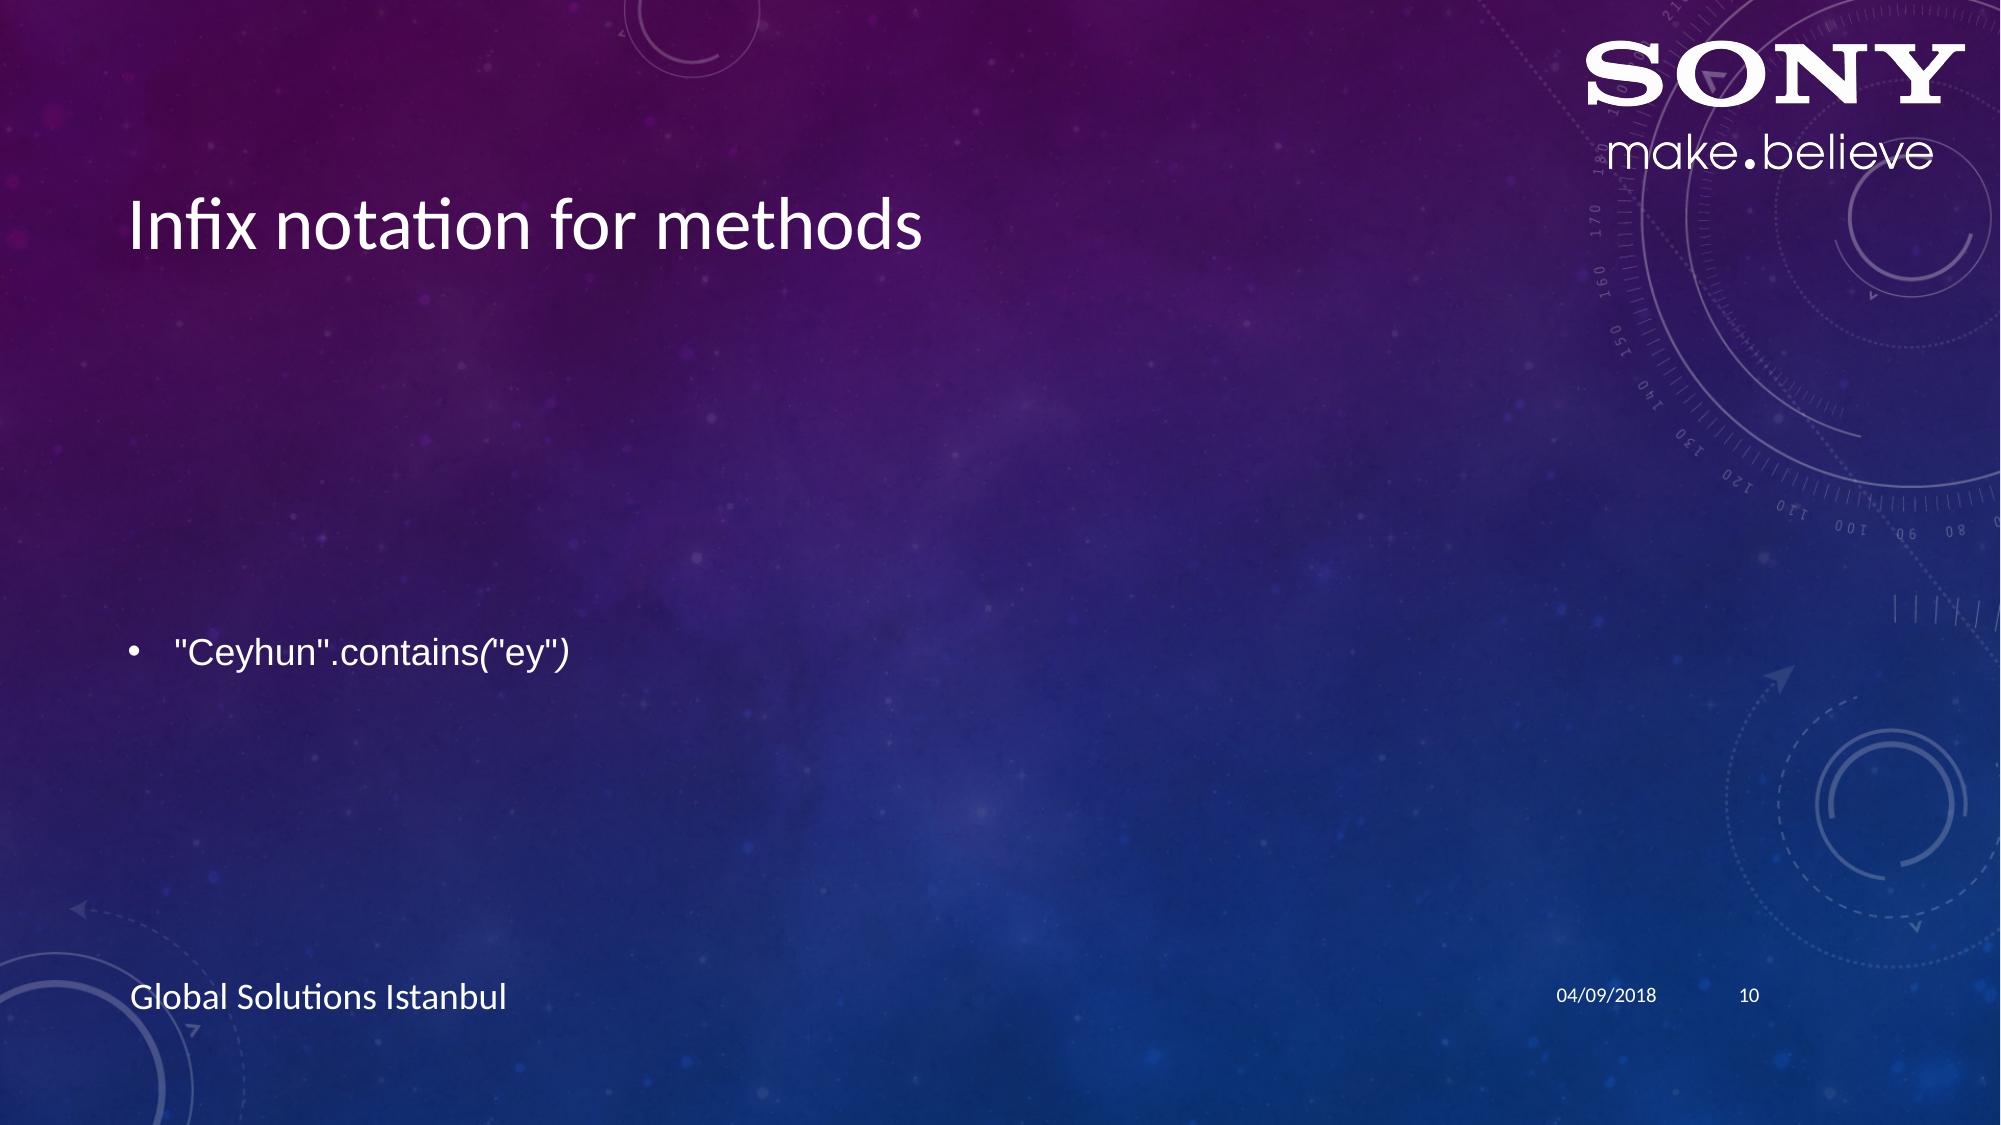

# Infix notation for methods
"Ceyhun".contains("ey")
04/09/2018
10